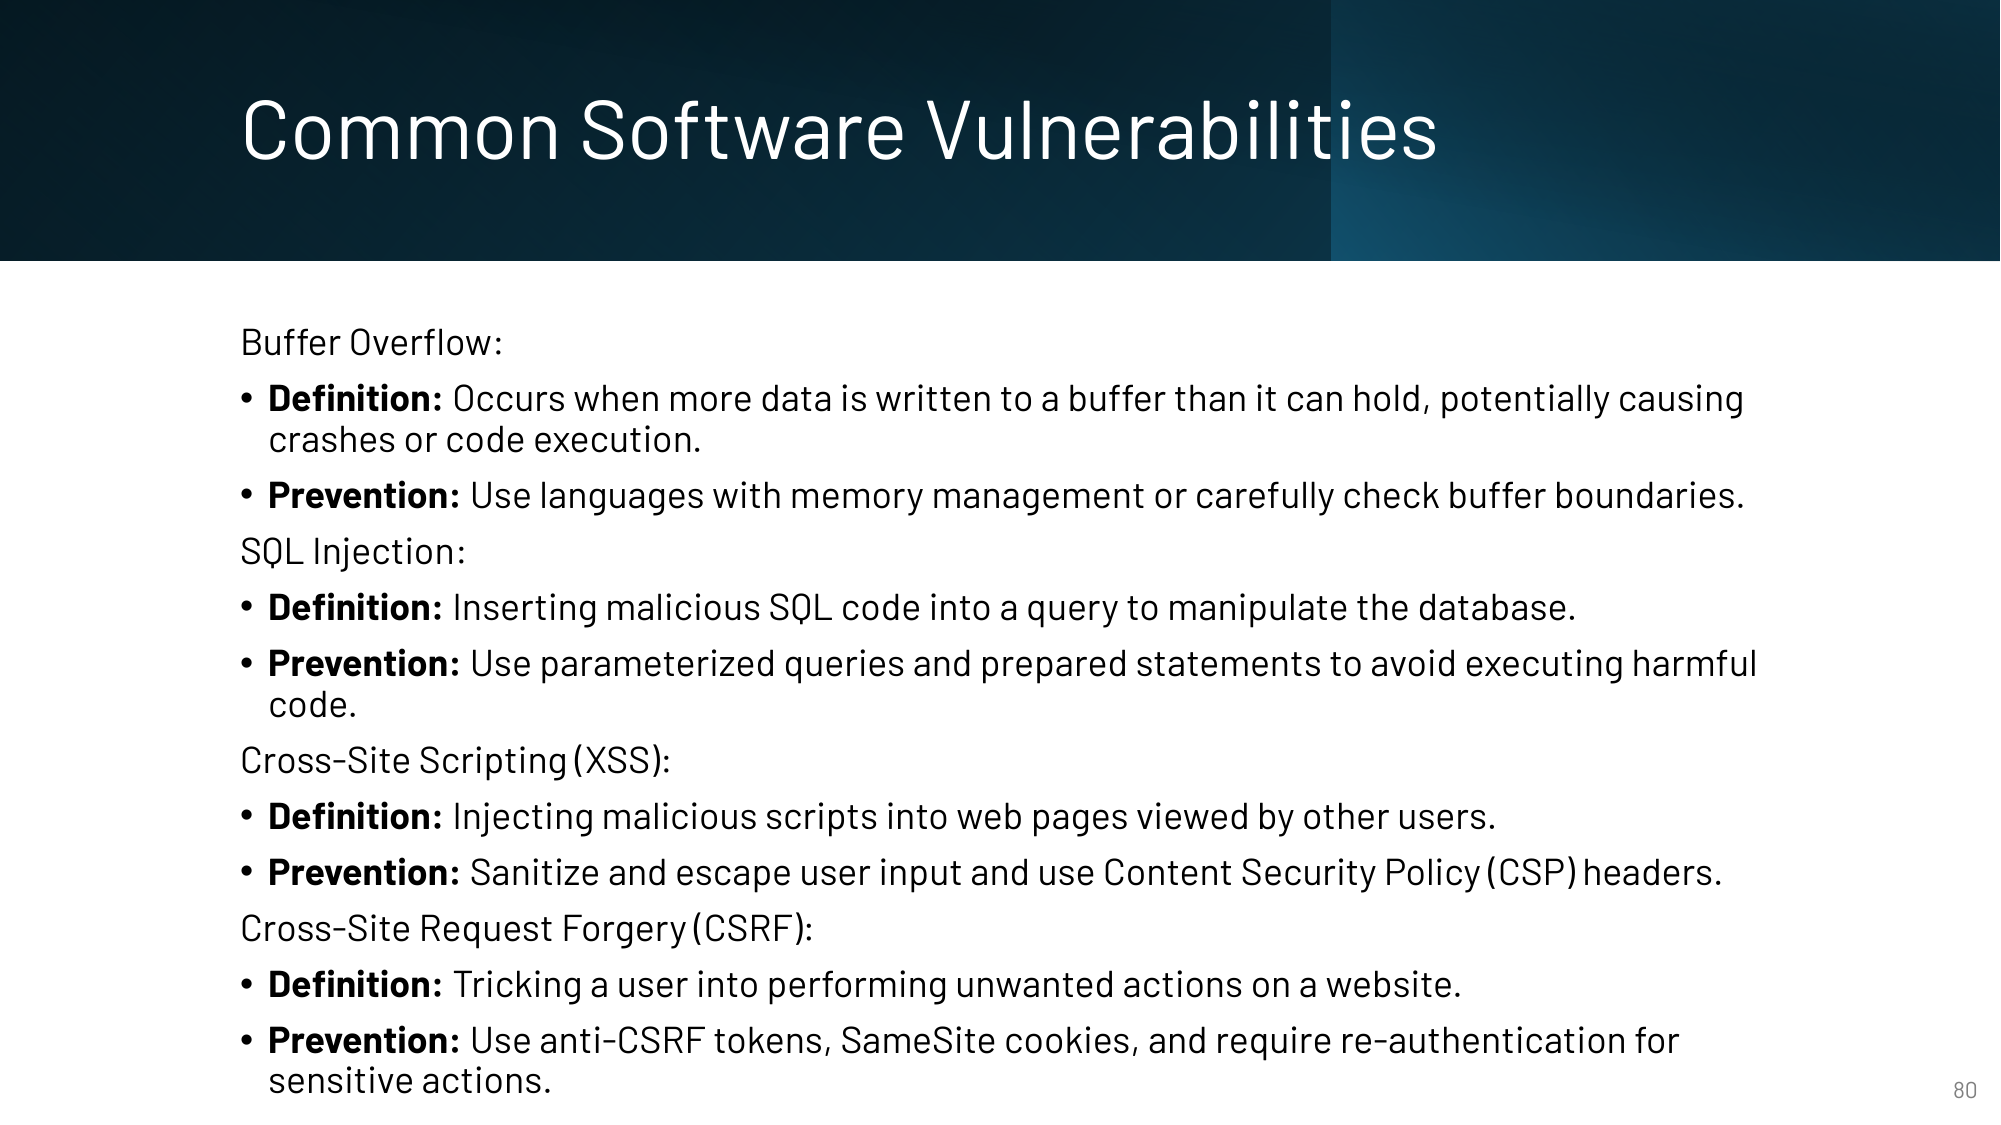

# Common Software Vulnerabilities

Buffer Overflow:
Definition: Occurs when more data is written to a buffer than it can hold, potentially causing crashes or code execution.
Prevention: Use languages with memory management or carefully check buffer boundaries.
SQL Injection:
Definition: Inserting malicious SQL code into a query to manipulate the database.
Prevention: Use parameterized queries and prepared statements to avoid executing harmful code.
Cross-Site Scripting (XSS):
Definition: Injecting malicious scripts into web pages viewed by other users.
Prevention: Sanitize and escape user input and use Content Security Policy (CSP) headers.
Cross-Site Request Forgery (CSRF):
Definition: Tricking a user into performing unwanted actions on a website.
Prevention: Use anti-CSRF tokens, SameSite cookies, and require re-authentication for sensitive actions.
80